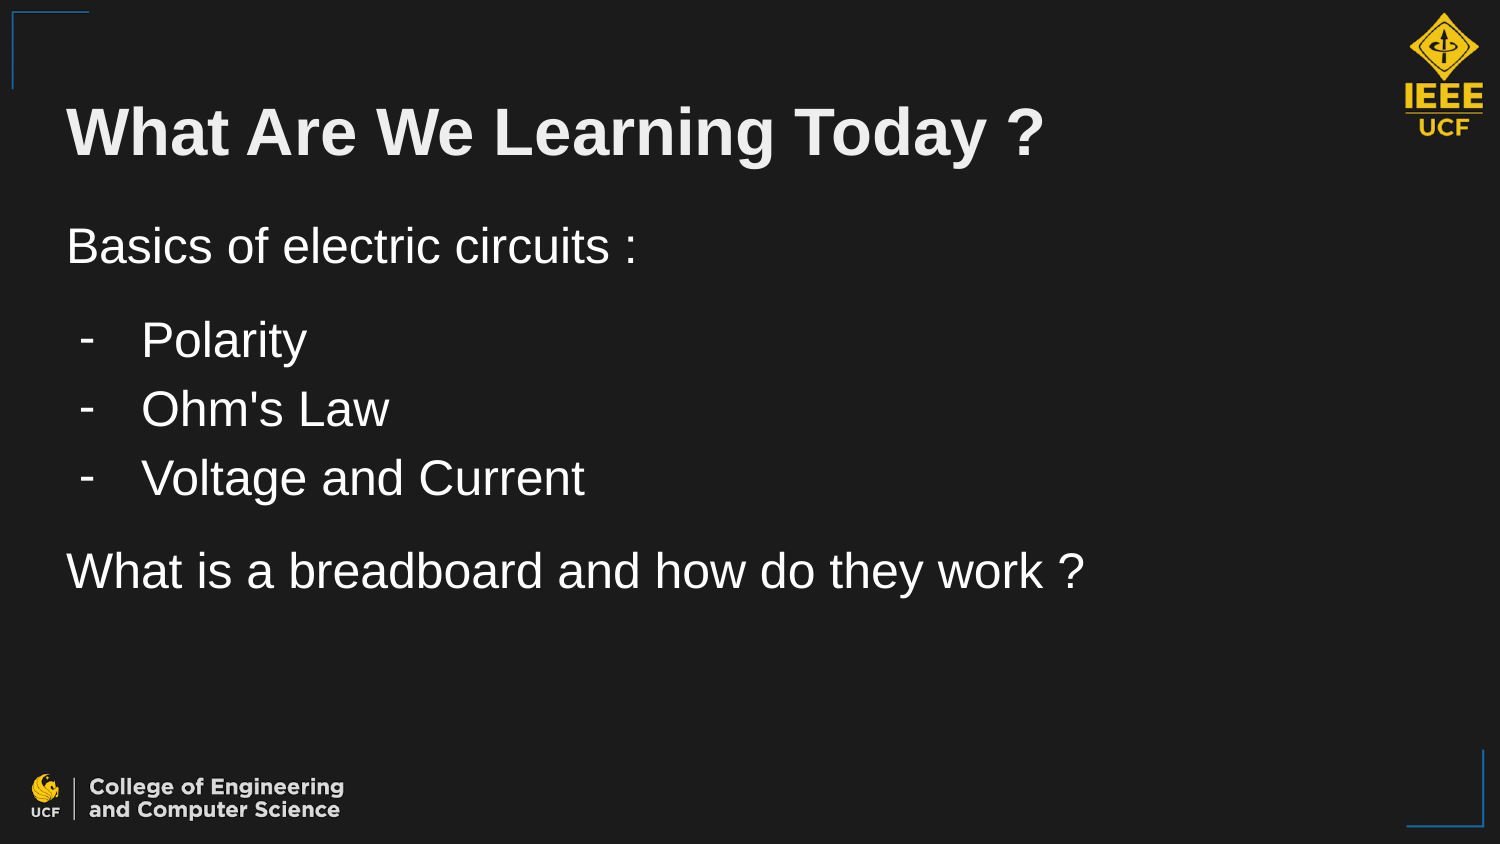

# What Are We Learning Today ?
Basics of electric circuits :
Polarity
Ohm's Law
Voltage and Current
What is a breadboard and how do they work ?